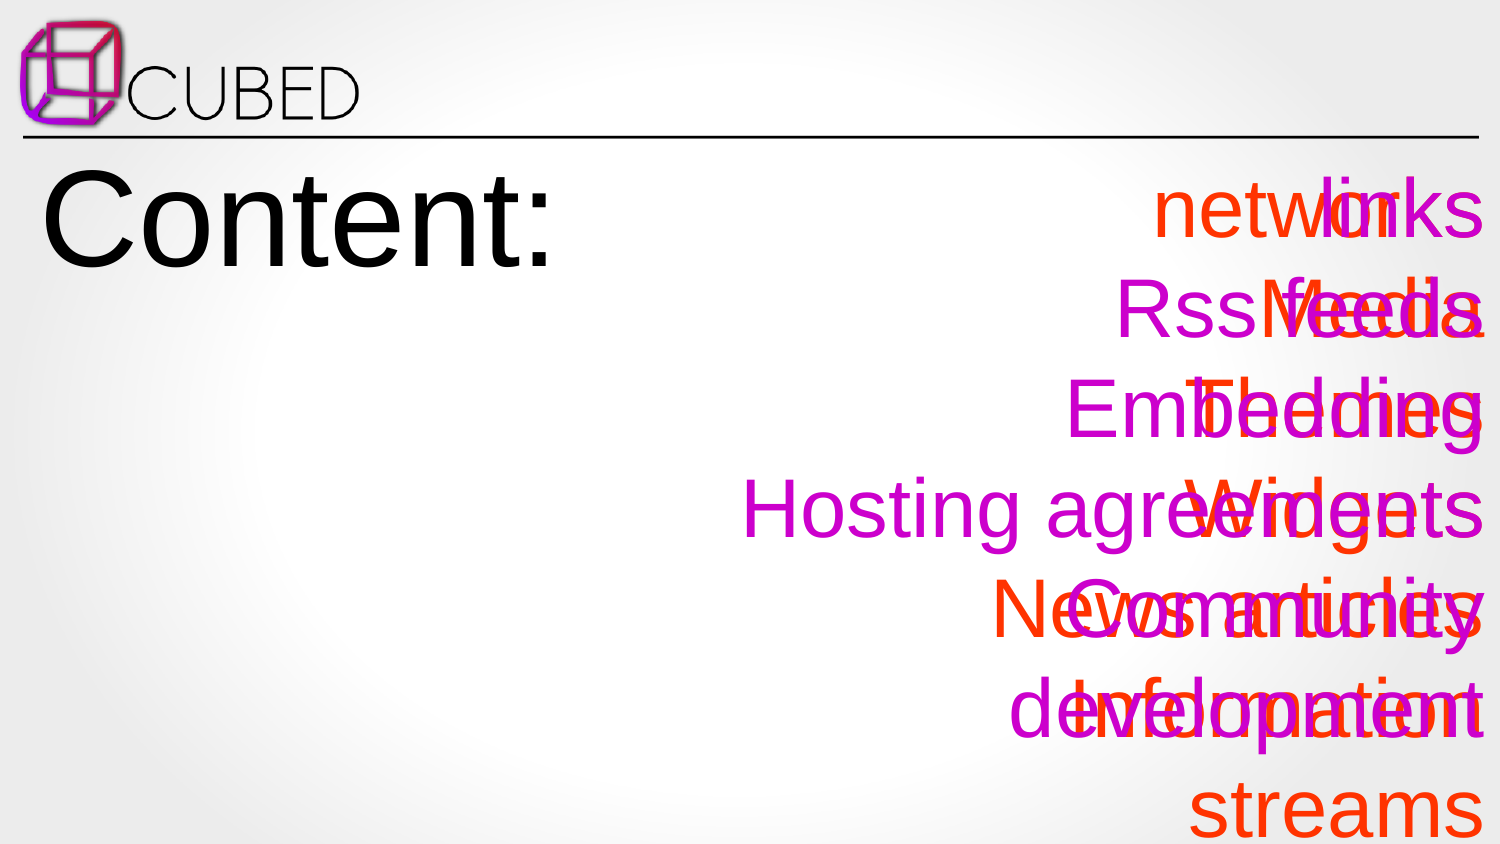

Content:
links
Rss feeds
Embedding
Hosting agreements
Community development
networks
Media
Themes
Widgets
News articles
Information streams